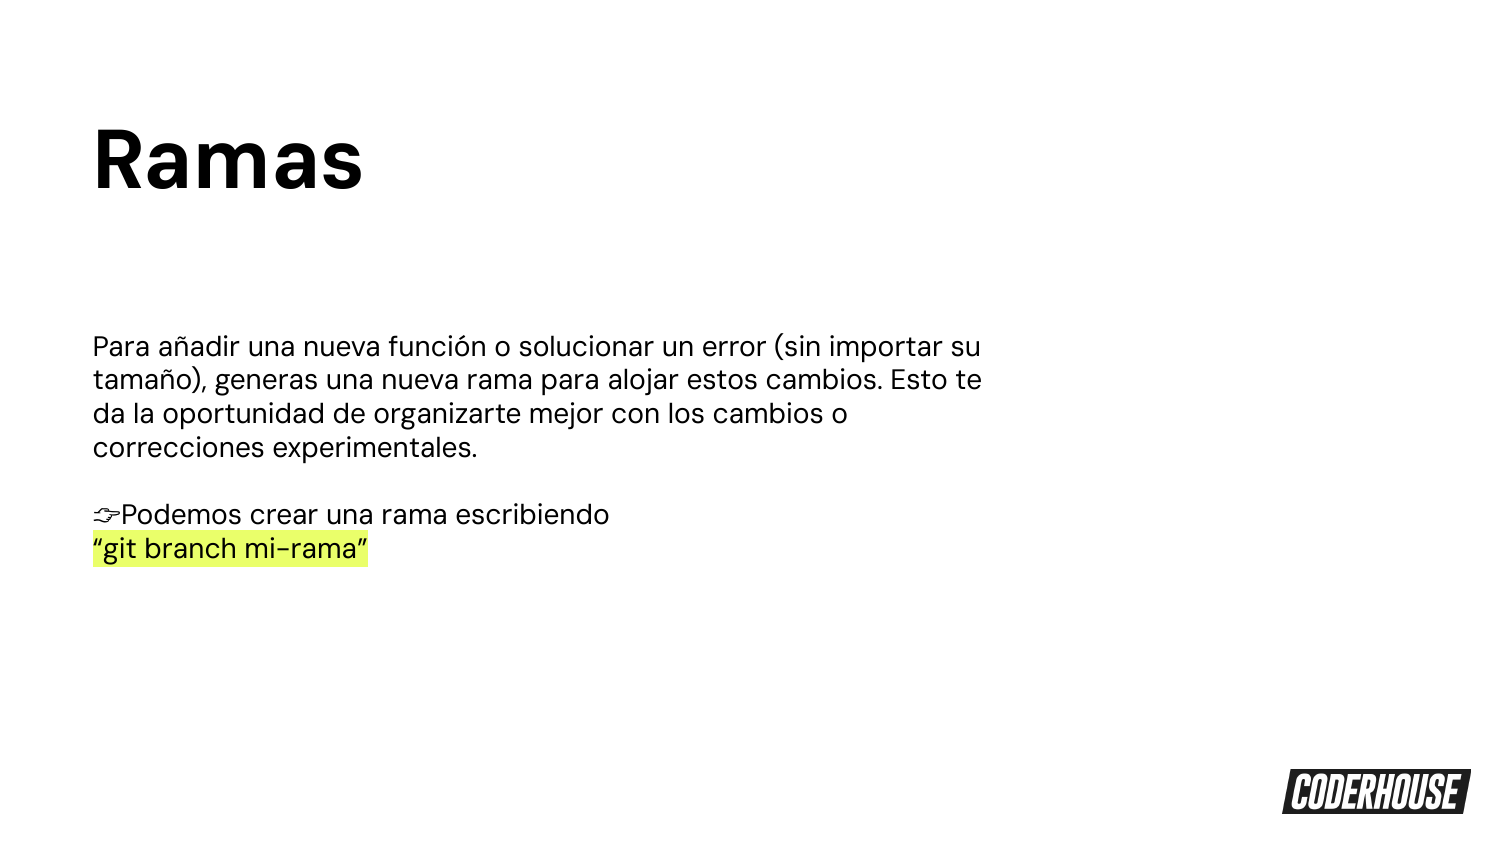

Ramas
Para añadir una nueva función o solucionar un error (sin importar su tamaño), generas una nueva rama para alojar estos cambios. Esto te da la oportunidad de organizarte mejor con los cambios o correcciones experimentales.

👉Podemos crear una rama escribiendo
“git branch mi-rama”